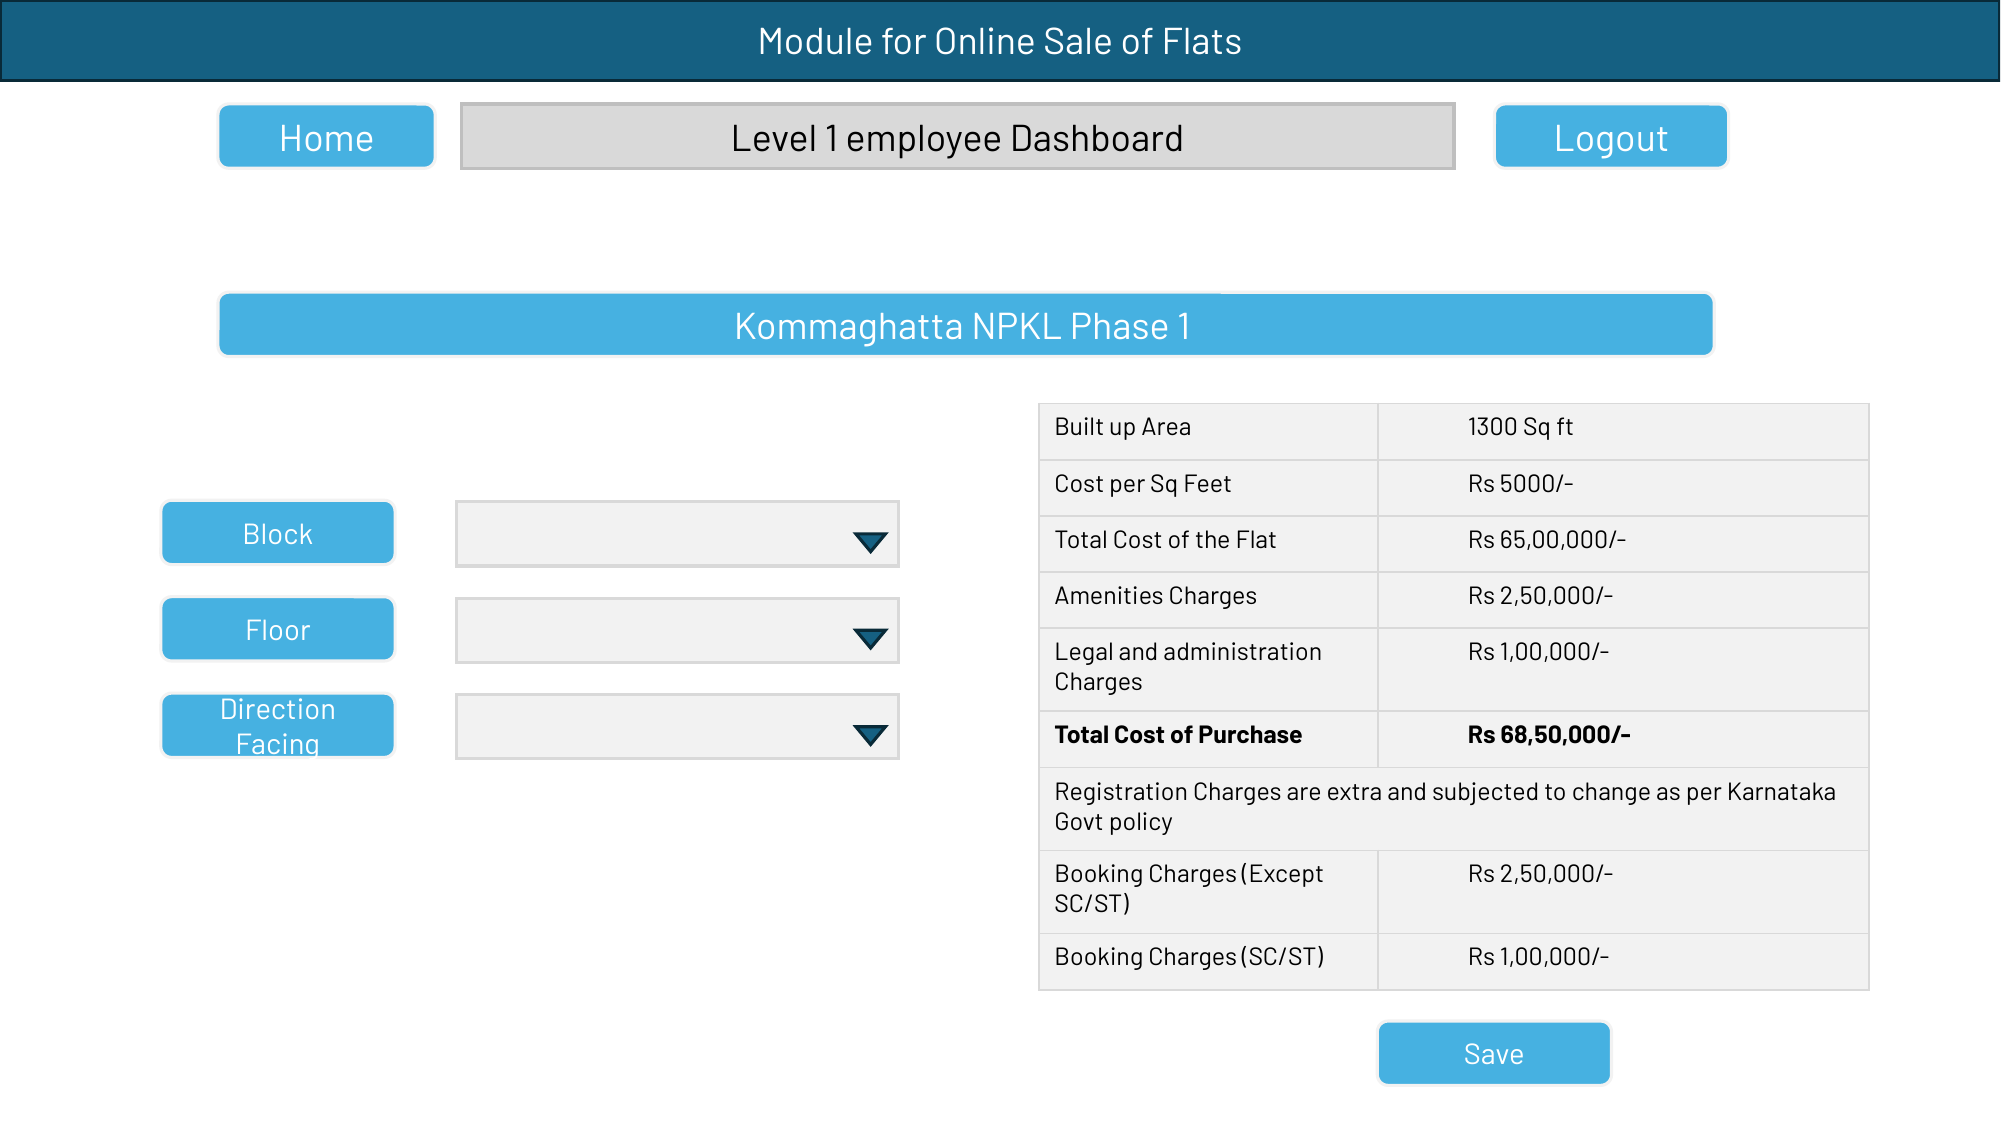

Home
Level 1 employee Dashboard
Logout
Kommaghatta NPKL Phase 1
| Built up Area | 1300 Sq ft |
| --- | --- |
| Cost per Sq Feet | Rs 5000/- |
| Total Cost of the Flat | Rs 65,00,000/- |
| Amenities Charges | Rs 2,50,000/- |
| Legal and administration Charges | Rs 1,00,000/- |
| Total Cost of Purchase | Rs 68,50,000/- |
| Registration Charges are extra and subjected to change as per Karnataka Govt policy |  |
| Booking Charges (Except SC/ST) | Rs 2,50,000/- |
| Booking Charges (SC/ST) | Rs 1,00,000/- |
Block

Floor

Direction Facing

Save